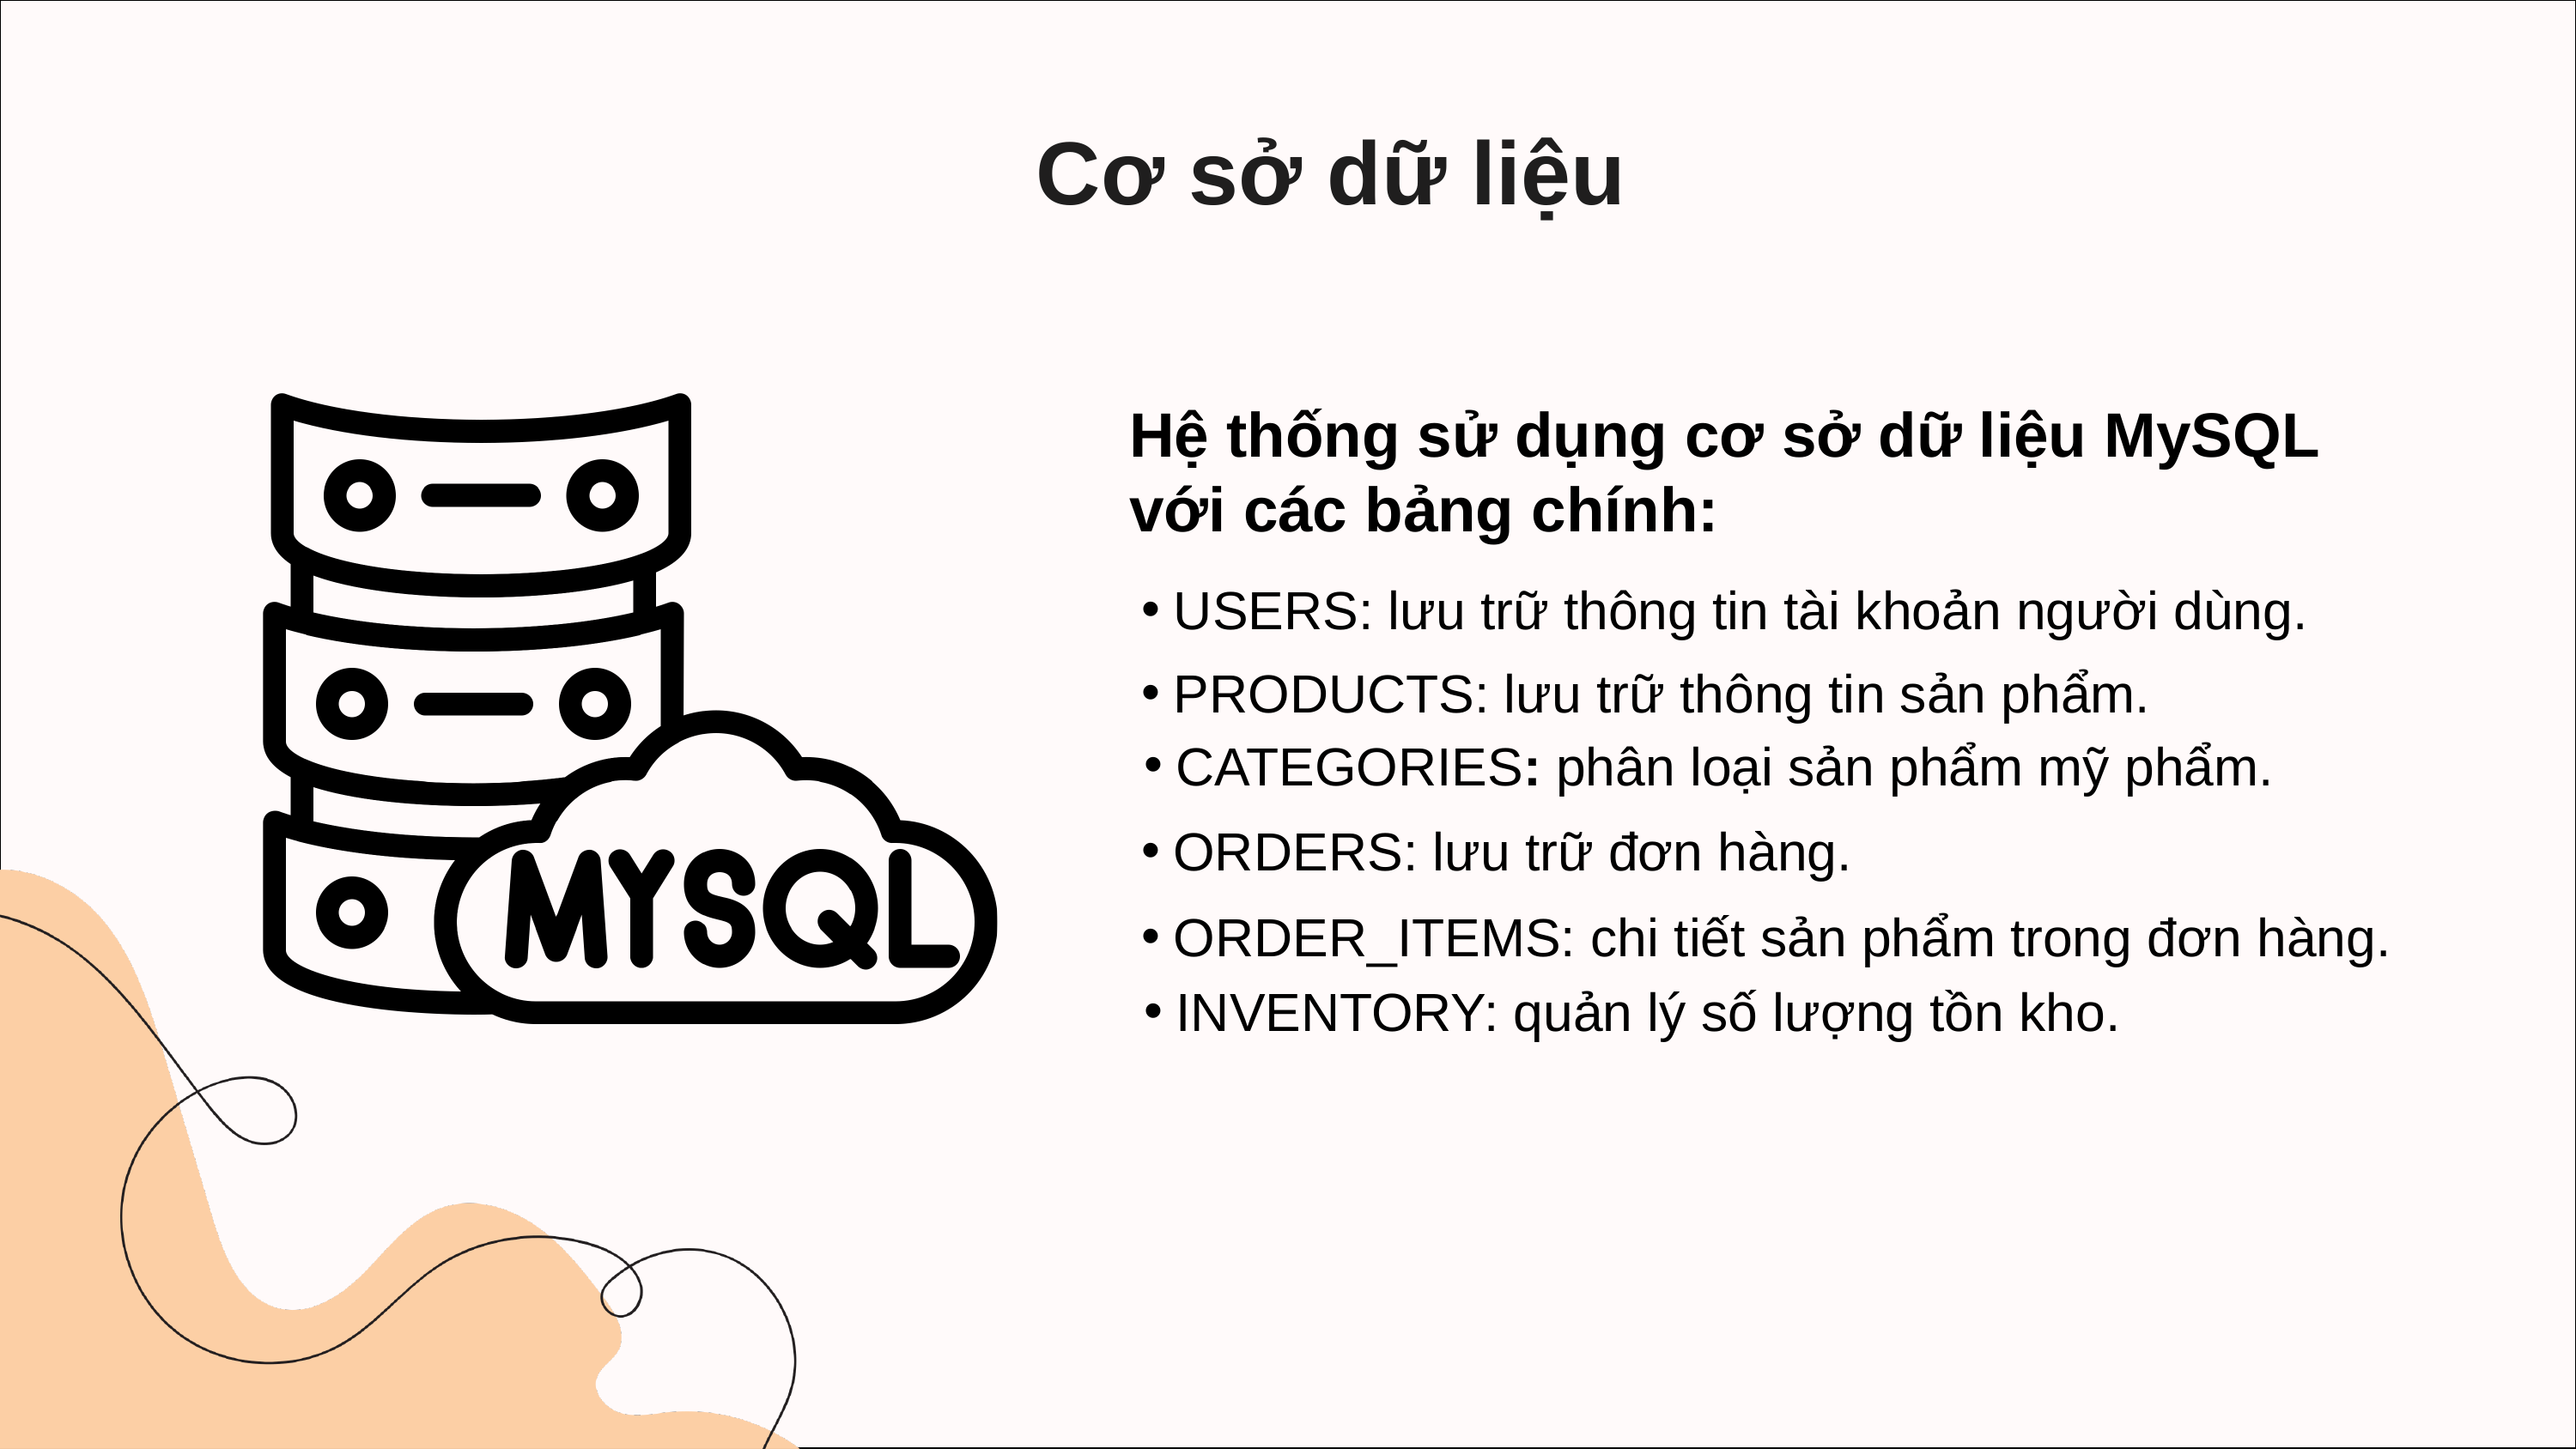

Cơ sở dữ liệu

Hệ thống sử dụng cơ sở dữ liệu MySQL
với các bảng chính:
USERS: lưu trữ thông tin tài khoản người dùng.
PRODUCTS: lưu trữ thông tin sản phẩm.
CATEGORIES: phân loại sản phẩm mỹ phẩm.
ORDERS: lưu trữ đơn hàng.

ORDER_ITEMS: chi tiết sản phẩm trong đơn hàng.
INVENTORY: quản lý số lượng tồn kho.